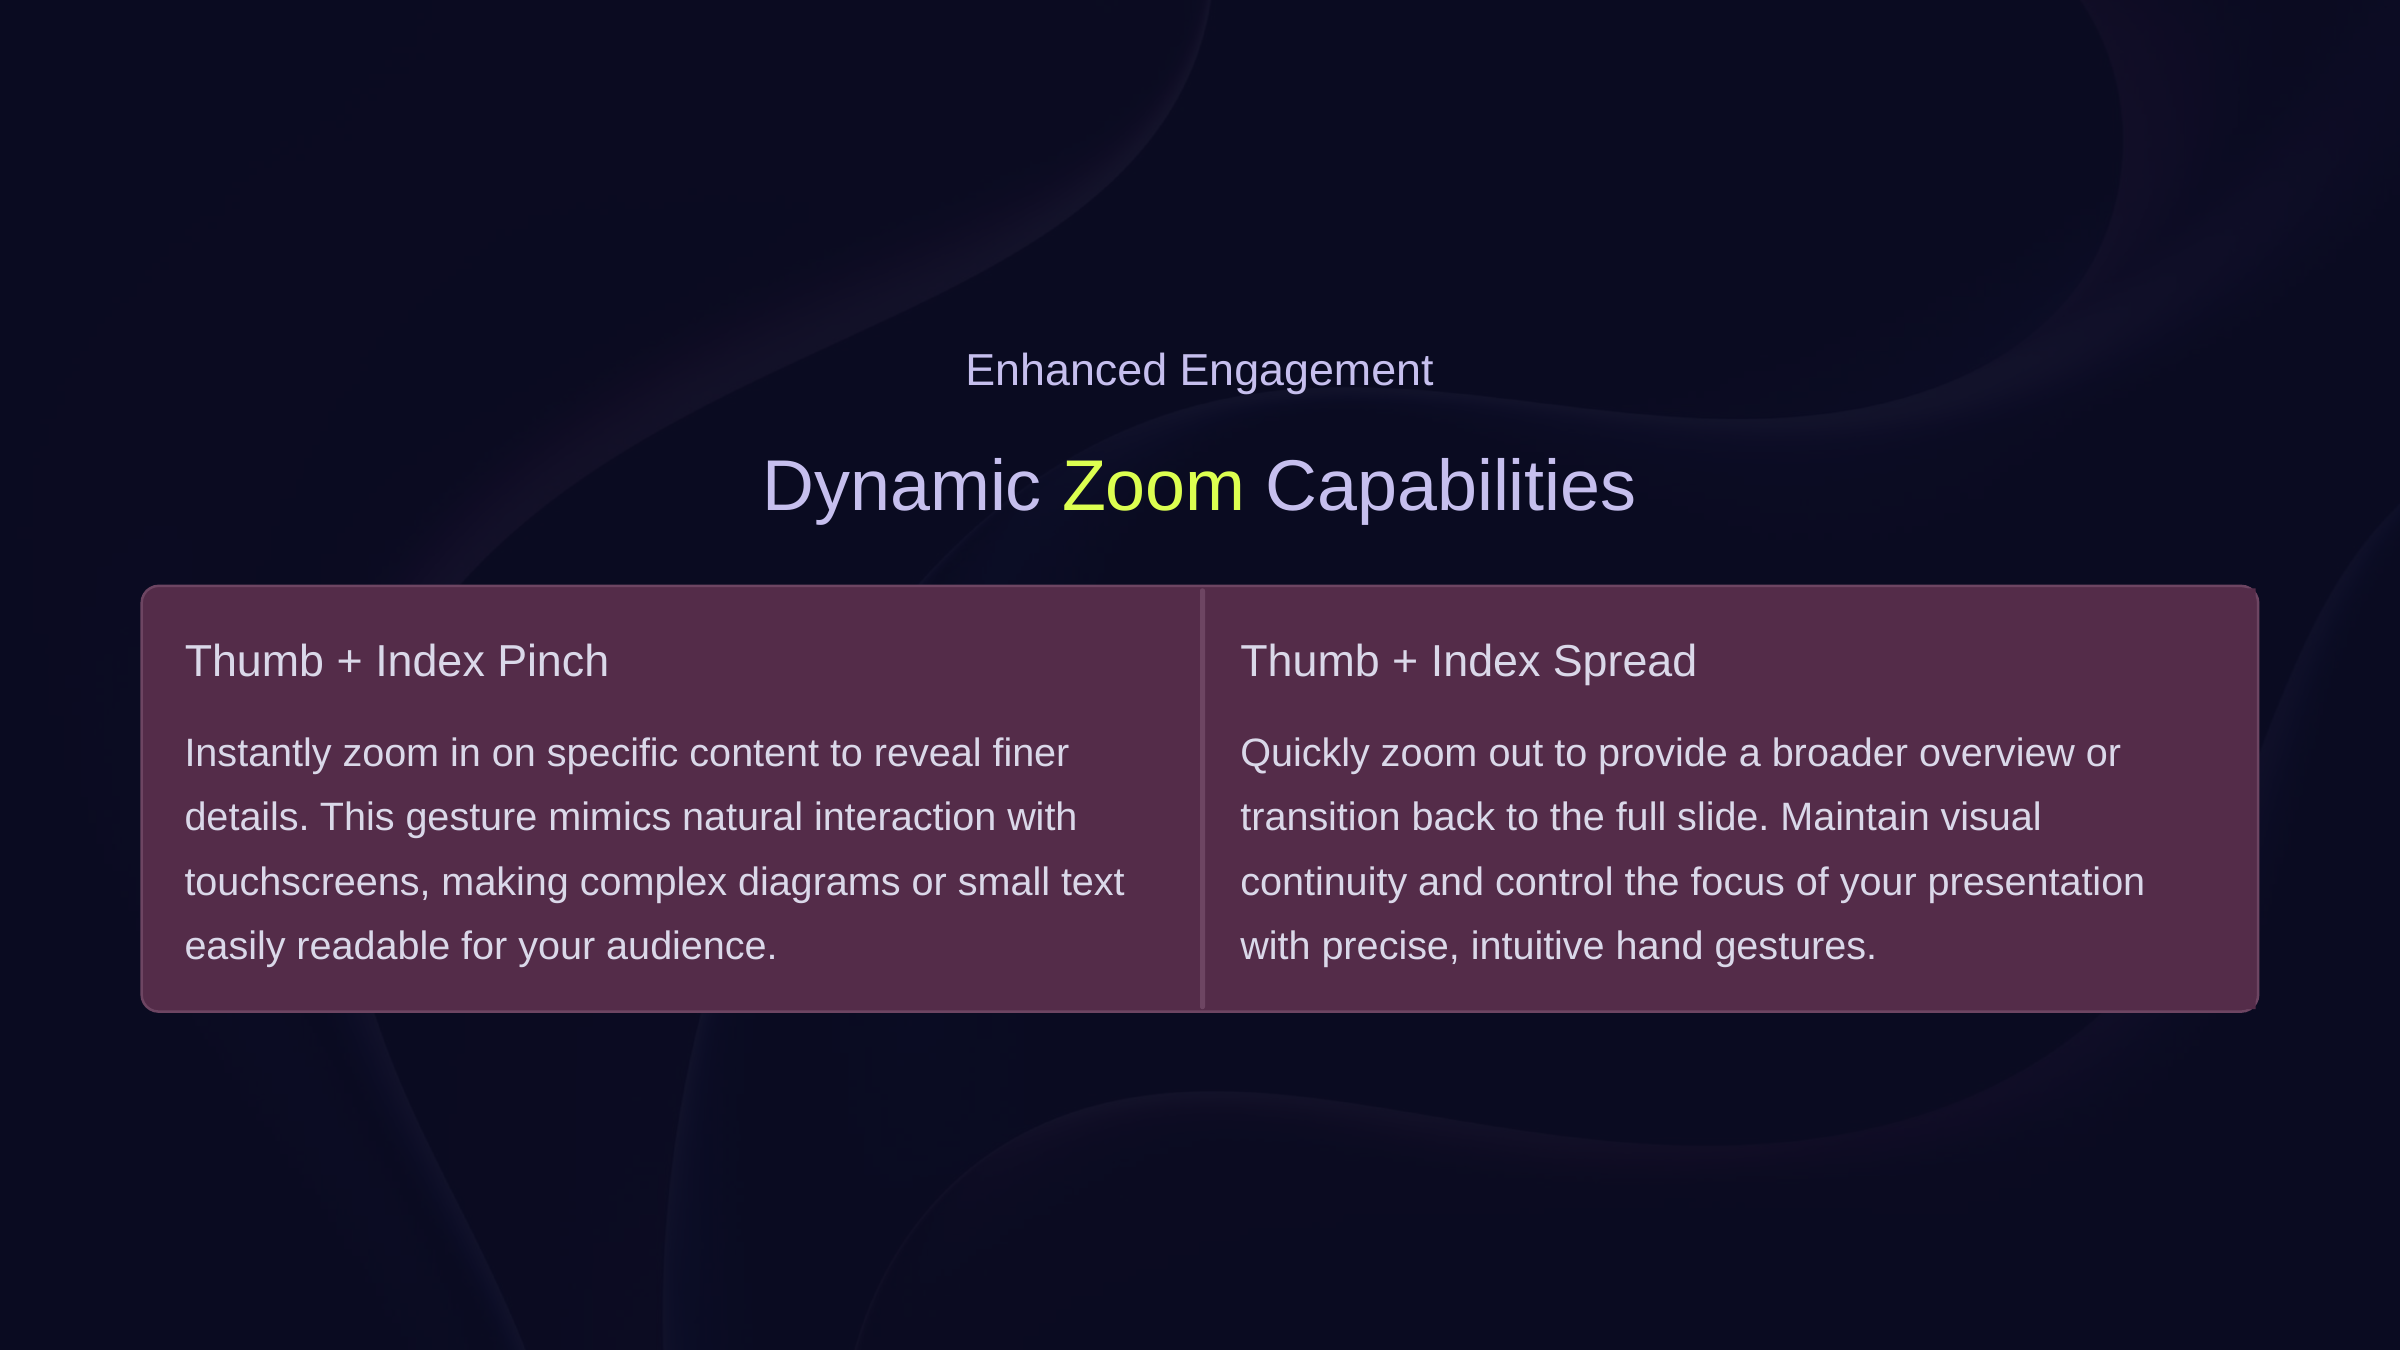

Enhanced Engagement
Dynamic Zoom Capabilities

Thumb + Index Pinch
Thumb + Index Spread
Instantly zoom in on specific content to reveal finer details. This gesture mimics natural interaction with touchscreens, making complex diagrams or small text easily readable for your audience.
Quickly zoom out to provide a broader overview or transition back to the full slide. Maintain visual continuity and control the focus of your presentation with precise, intuitive hand gestures.